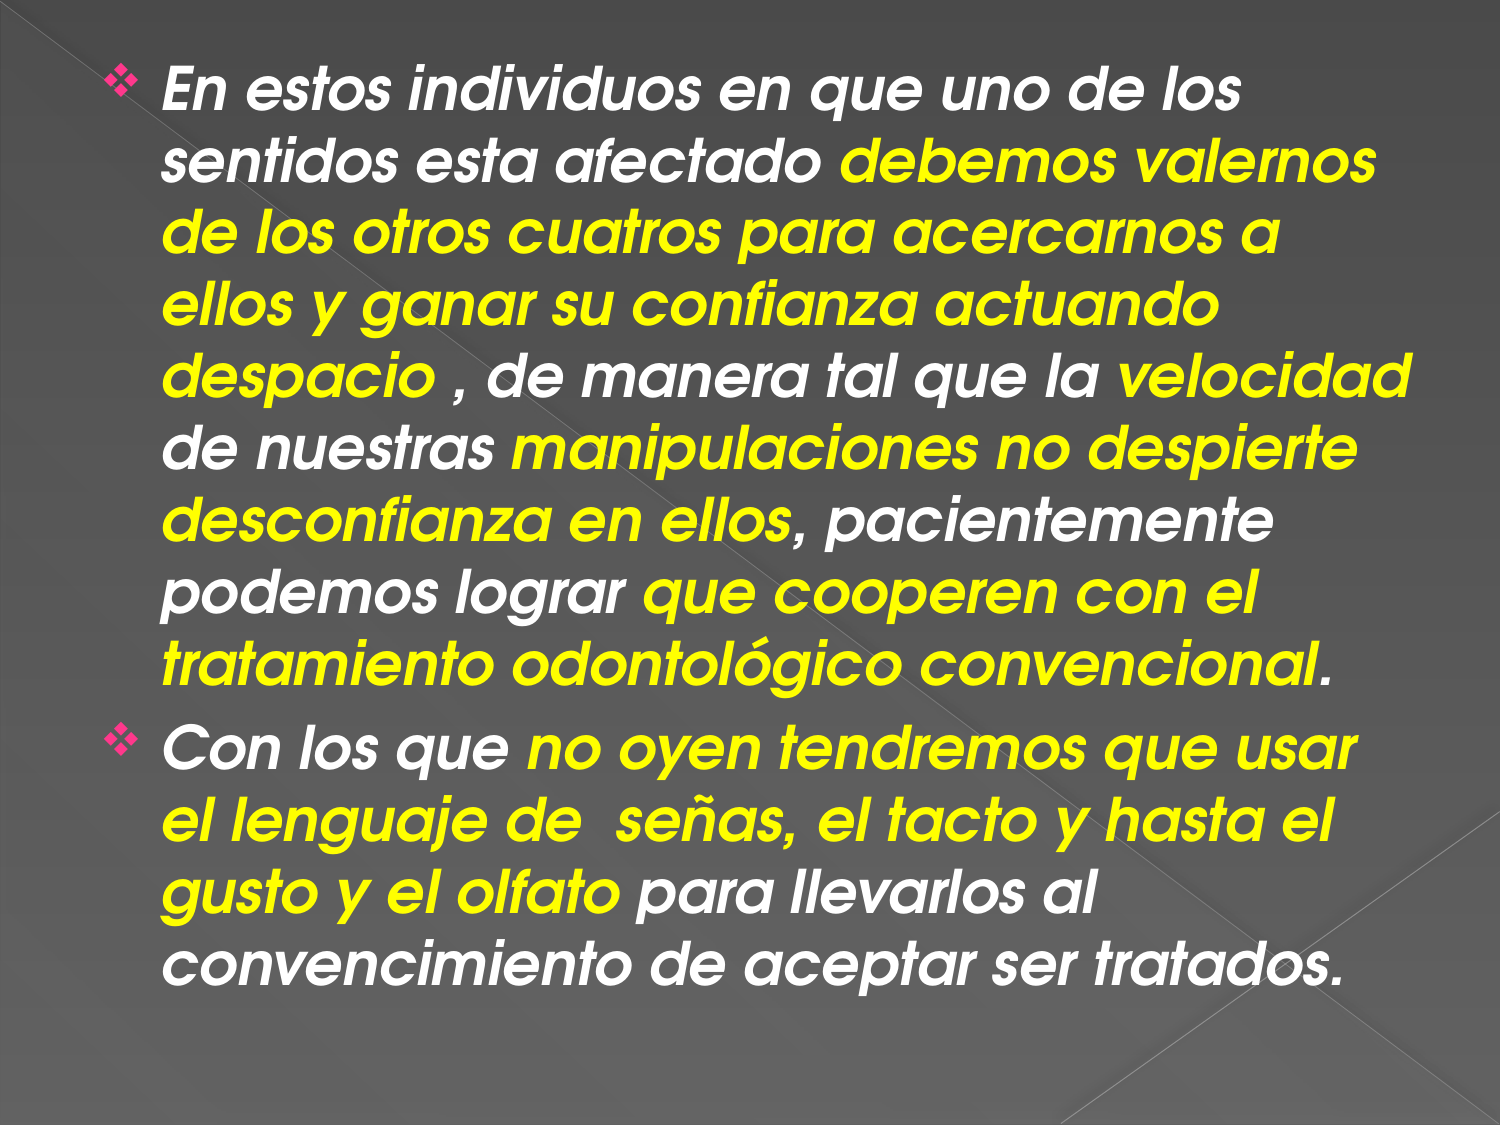

En estos individuos en que uno de los sentidos esta afectado debemos valernos de los otros cuatros para acercarnos a ellos y ganar su confianza actuando despacio , de manera tal que la velocidad de nuestras manipulaciones no despierte desconfianza en ellos, pacientemente podemos lograr que cooperen con el tratamiento odontológico convencional.
Con los que no oyen tendremos que usar el lenguaje de  señas, el tacto y hasta el gusto y el olfato para llevarlos al convencimiento de aceptar ser tratados.